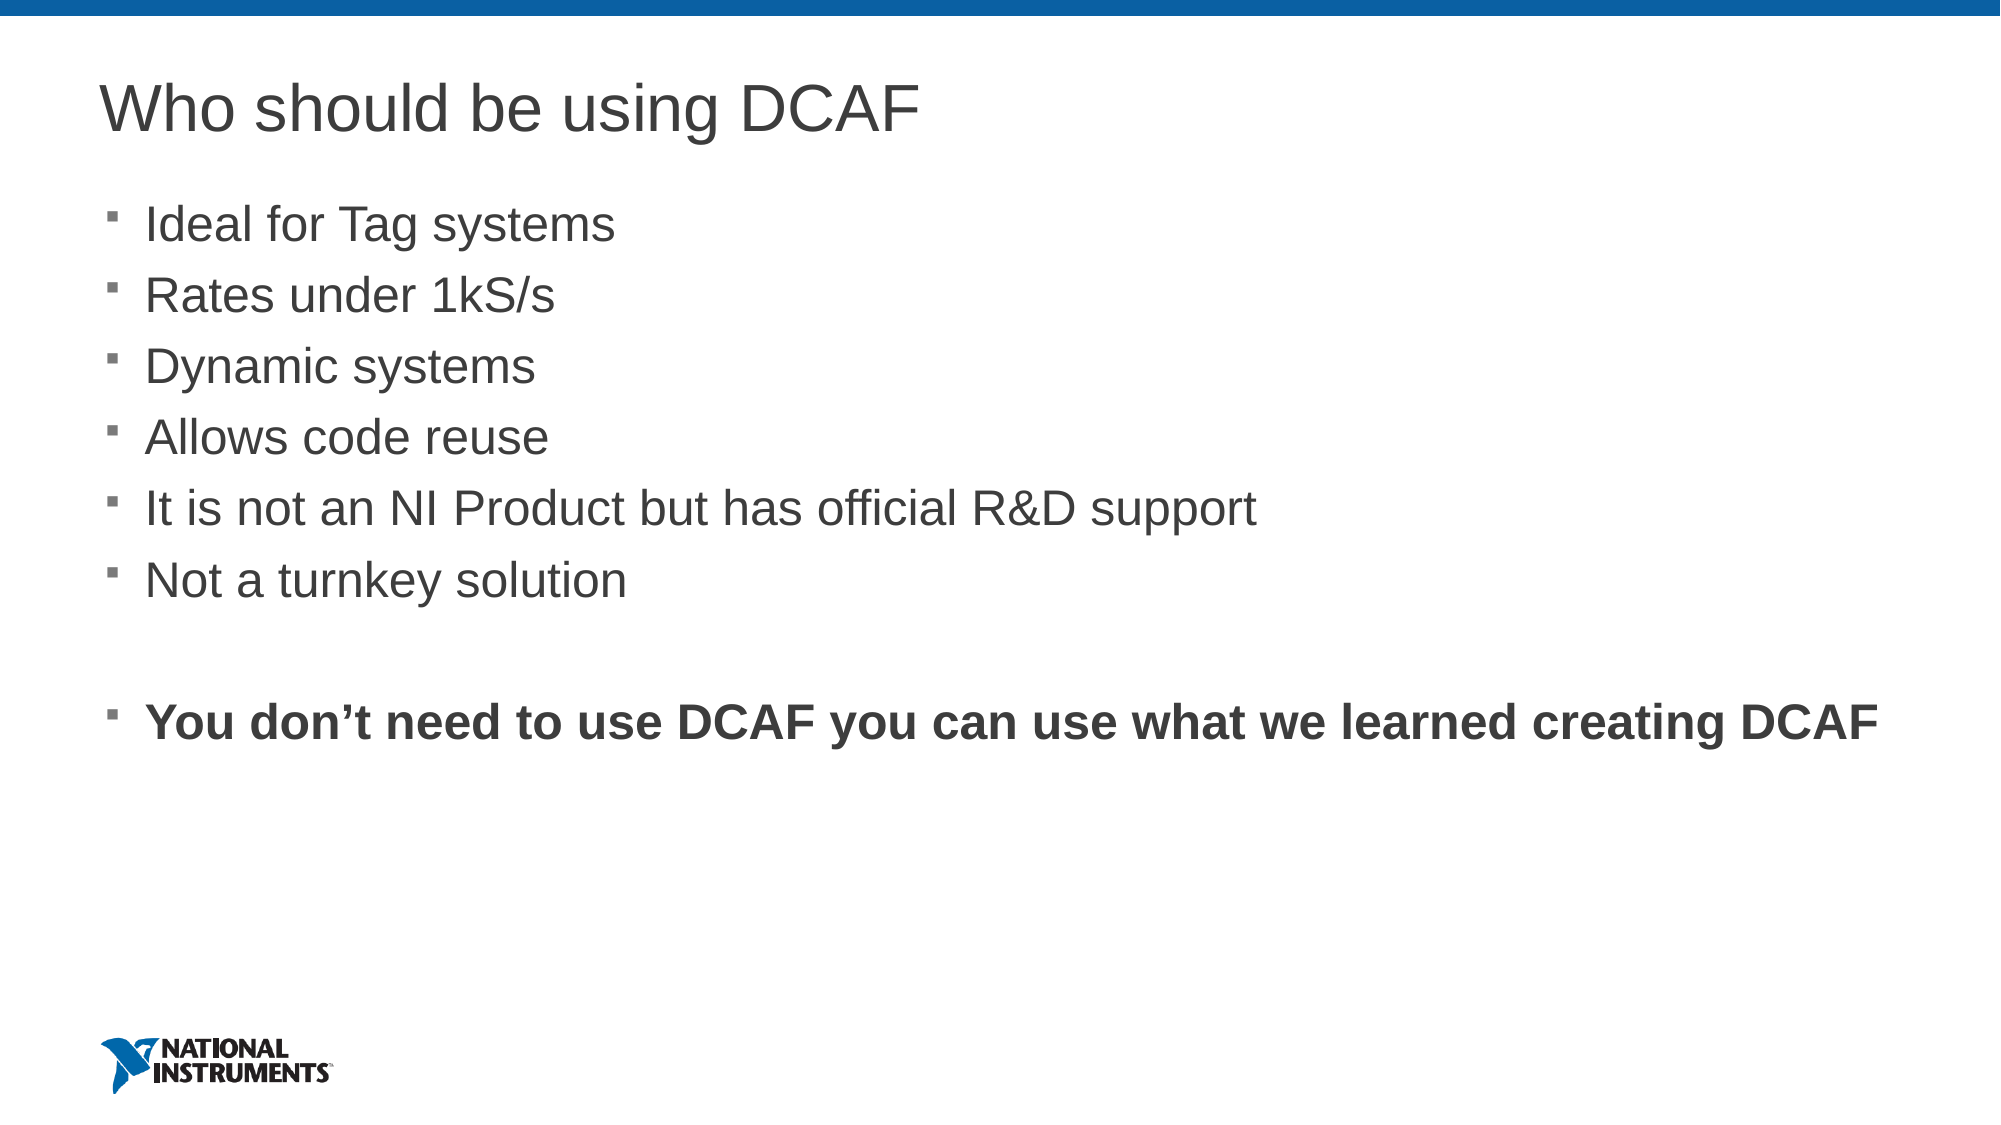

# Who should be using DCAF
Ideal for Tag systems
Rates under 1kS/s
Dynamic systems
Allows code reuse
It is not an NI Product but has official R&D support
Not a turnkey solution

You don’t need to use DCAF you can use what we learned creating DCAF